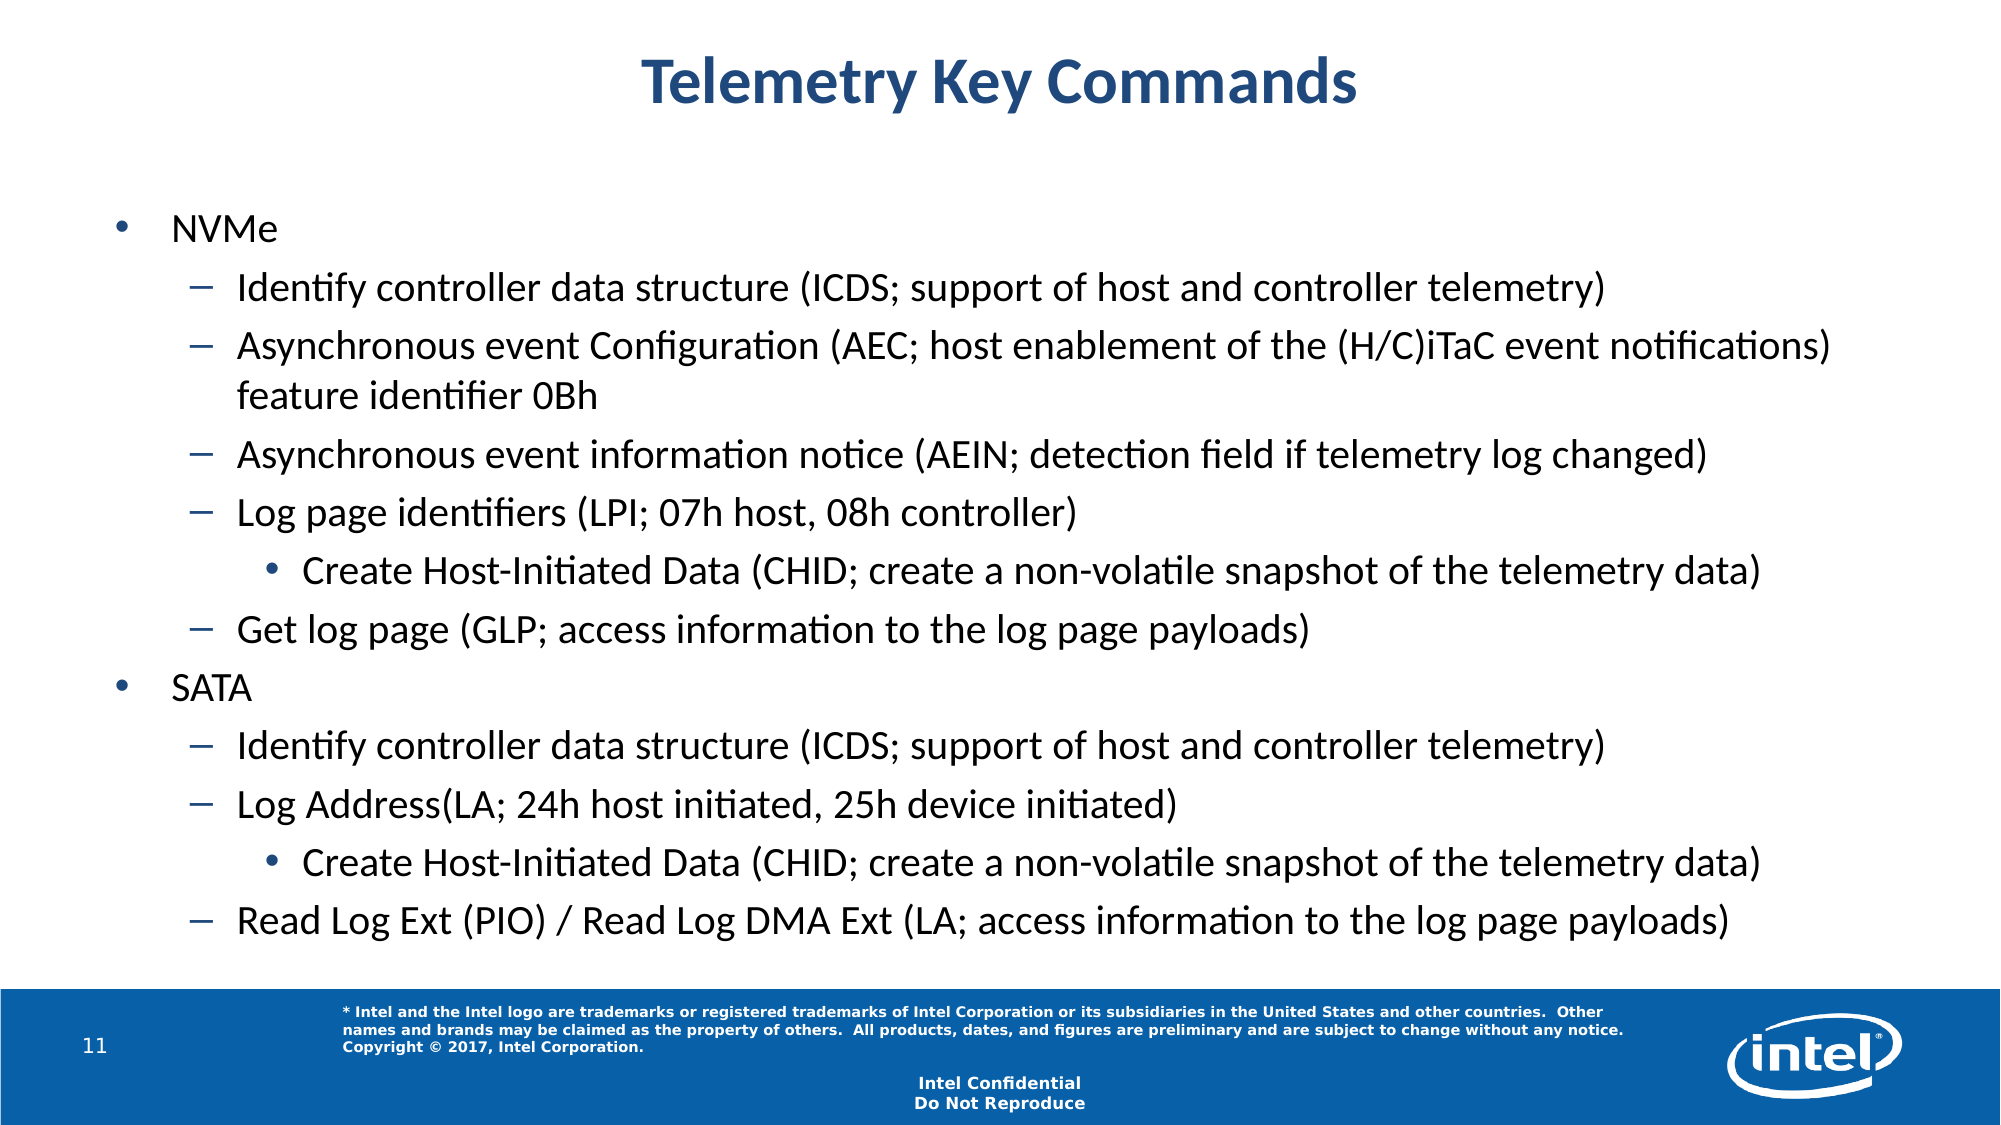

# Telemetry Key Commands
NVMe
Identify controller data structure (ICDS; support of host and controller telemetry)
Asynchronous event Configuration (AEC; host enablement of the (H/C)iTaC event notifications) feature identifier 0Bh
Asynchronous event information notice (AEIN; detection field if telemetry log changed)
Log page identifiers (LPI; 07h host, 08h controller)
Create Host-Initiated Data (CHID; create a non-volatile snapshot of the telemetry data)
Get log page (GLP; access information to the log page payloads)
SATA
Identify controller data structure (ICDS; support of host and controller telemetry)
Log Address(LA; 24h host initiated, 25h device initiated)
Create Host-Initiated Data (CHID; create a non-volatile snapshot of the telemetry data)
Read Log Ext (PIO) / Read Log DMA Ext (LA; access information to the log page payloads)